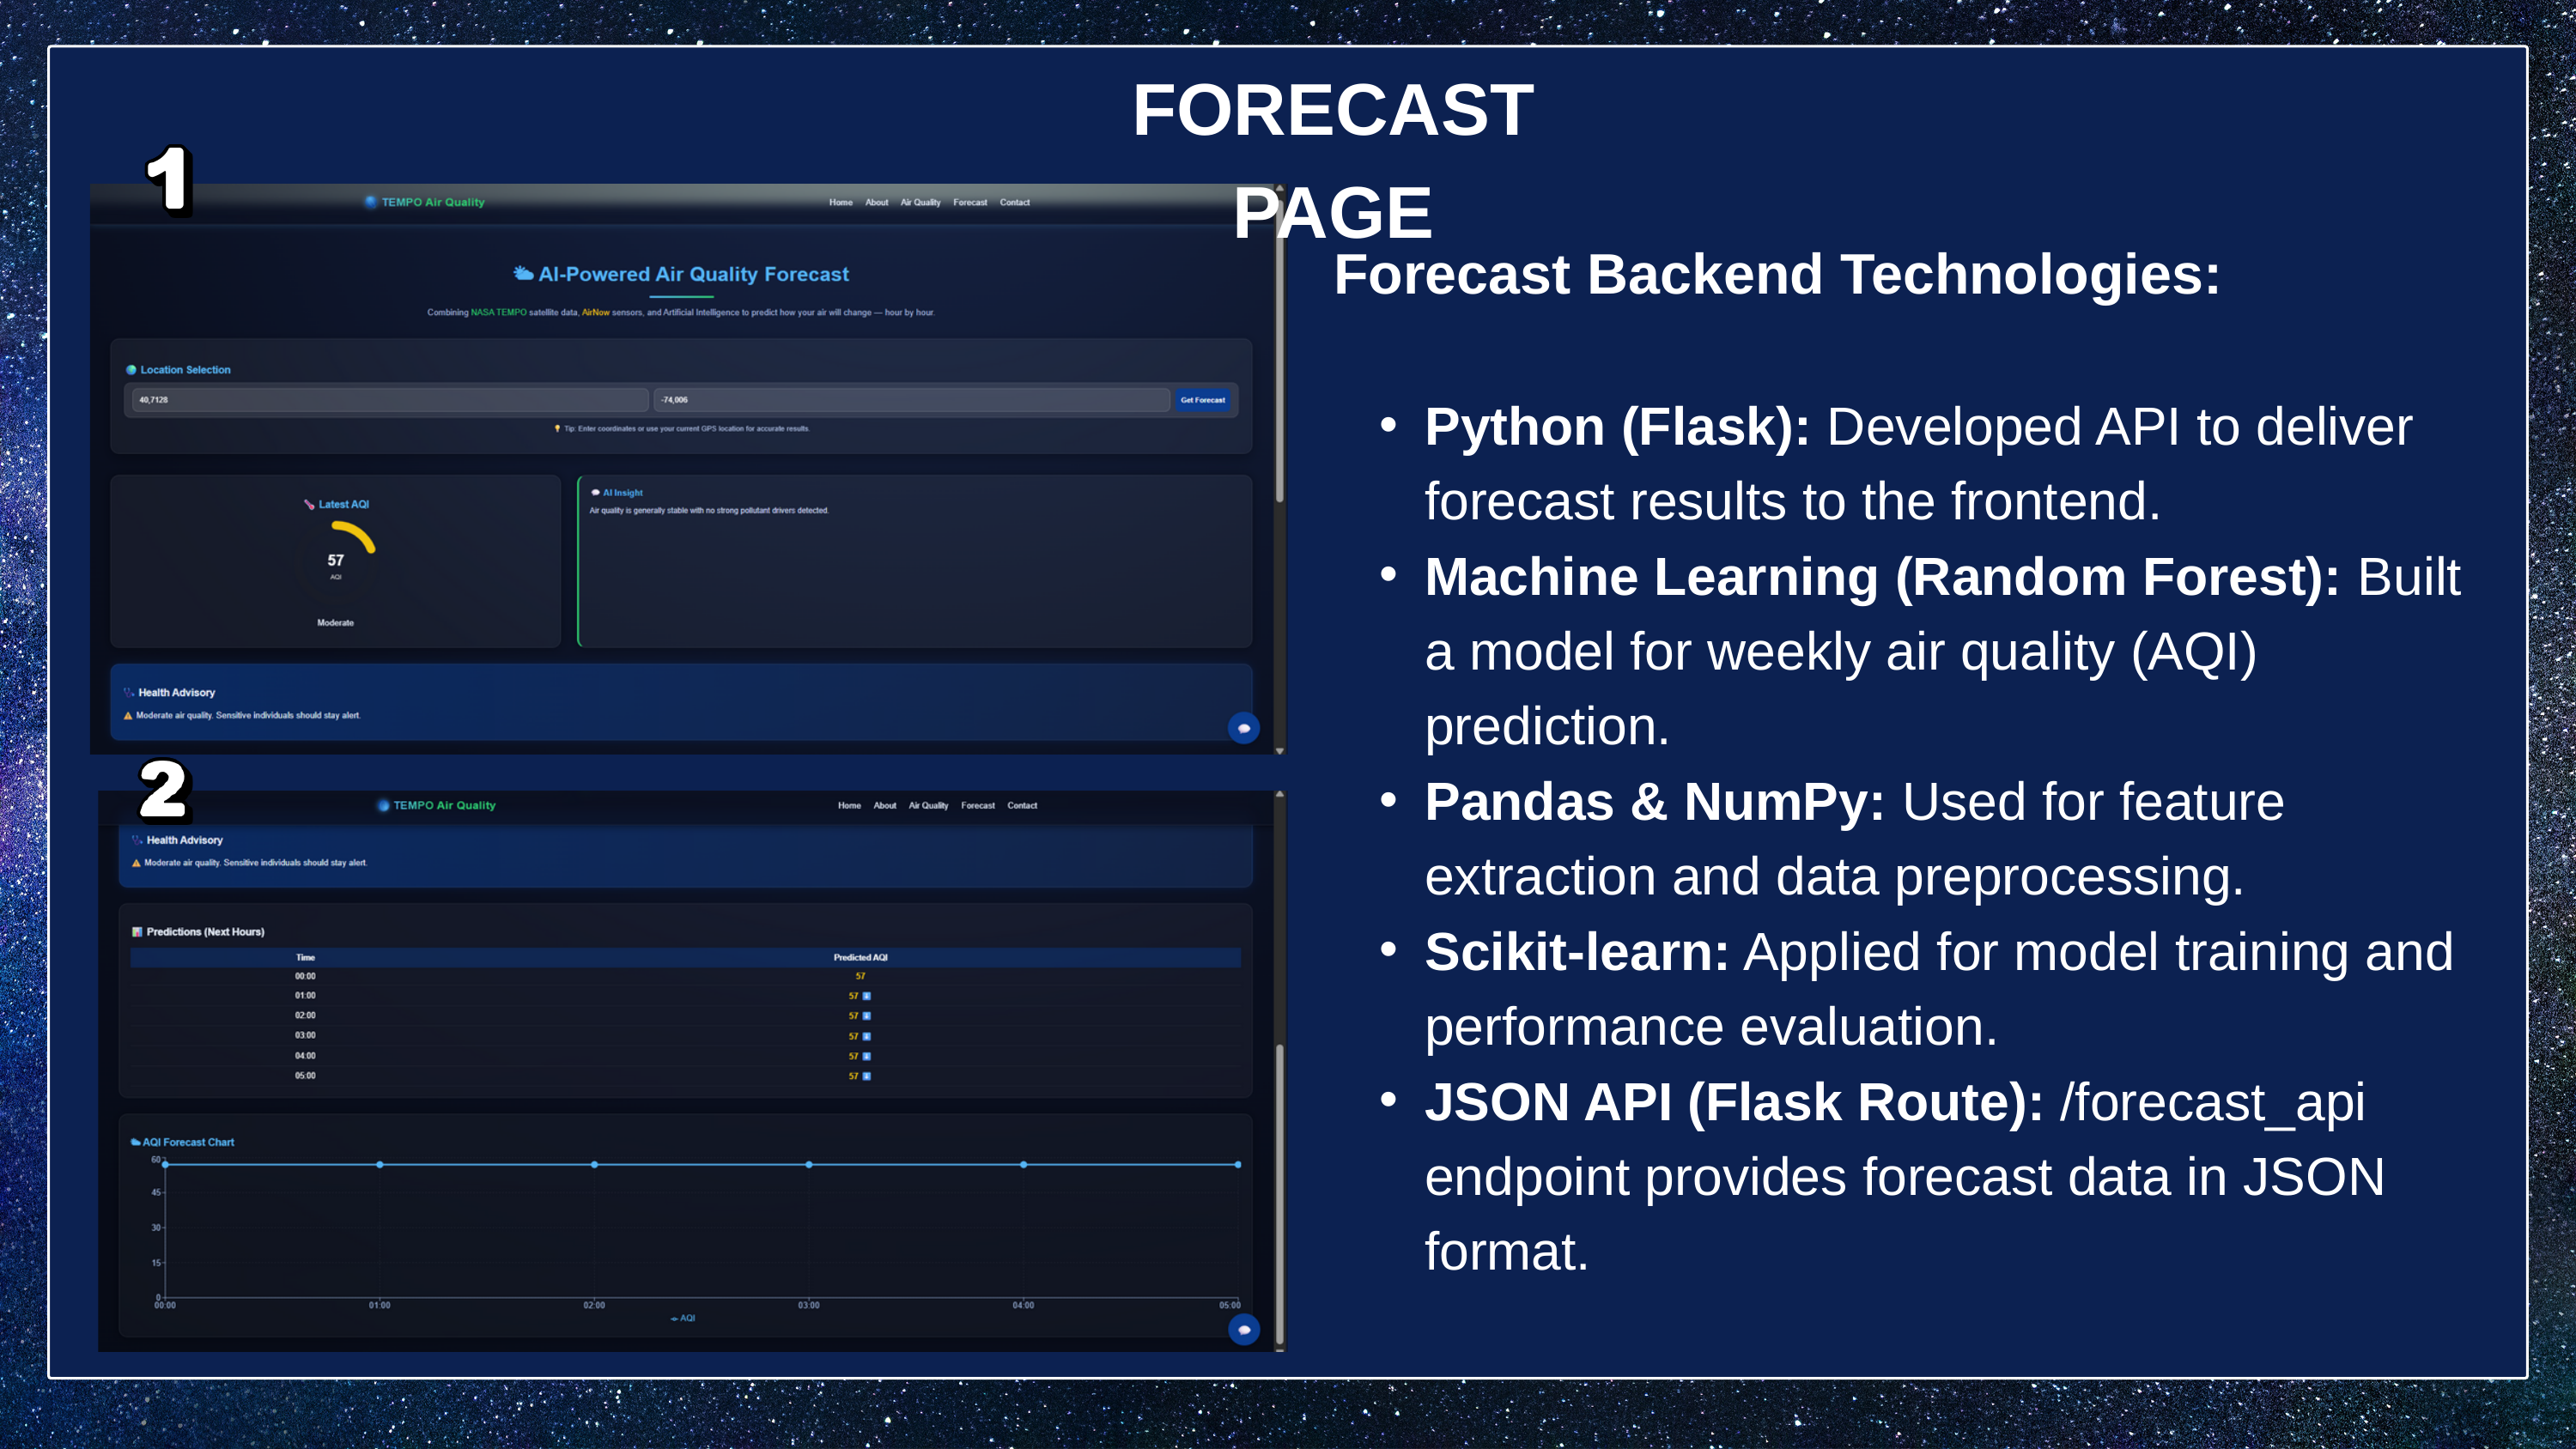

FORECAST PAGE

Forecast Backend Technologies:

Python (Flask): Developed API to deliver forecast results to the frontend.
Machine Learning (Random Forest): Built a model for weekly air quality (AQI) prediction.
Pandas & NumPy: Used for feature extraction and data preprocessing.
Scikit-learn: Applied for model training and performance evaluation.
JSON API (Flask Route): /forecast_api endpoint provides forecast data in JSON format.